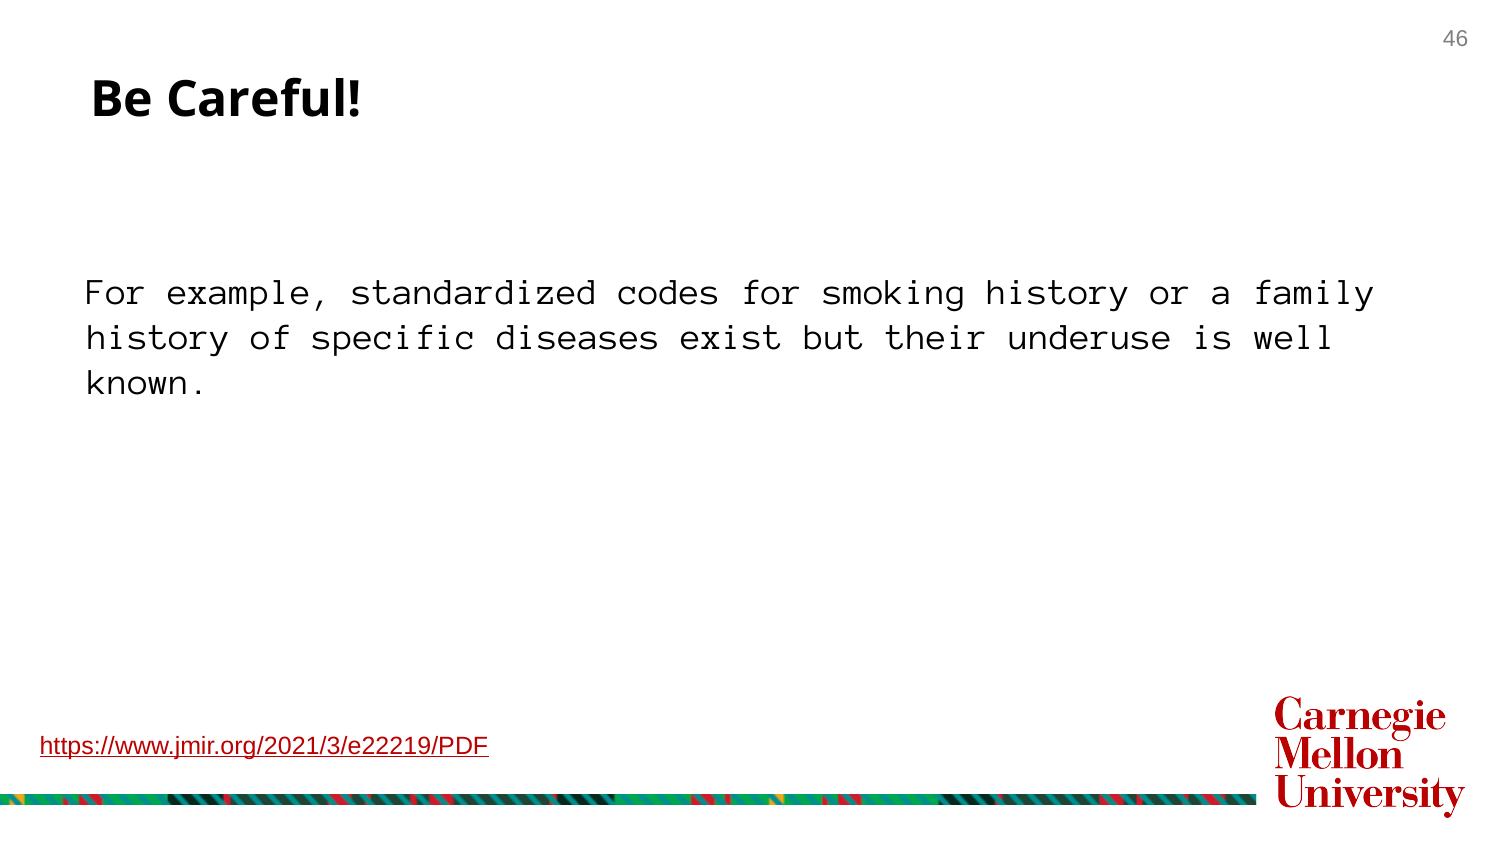

# Be Careful!
For example, standardized codes for smoking history or a family history of specific diseases exist but their underuse is well known.

https://www.jmir.org/2021/3/e22219/PDF